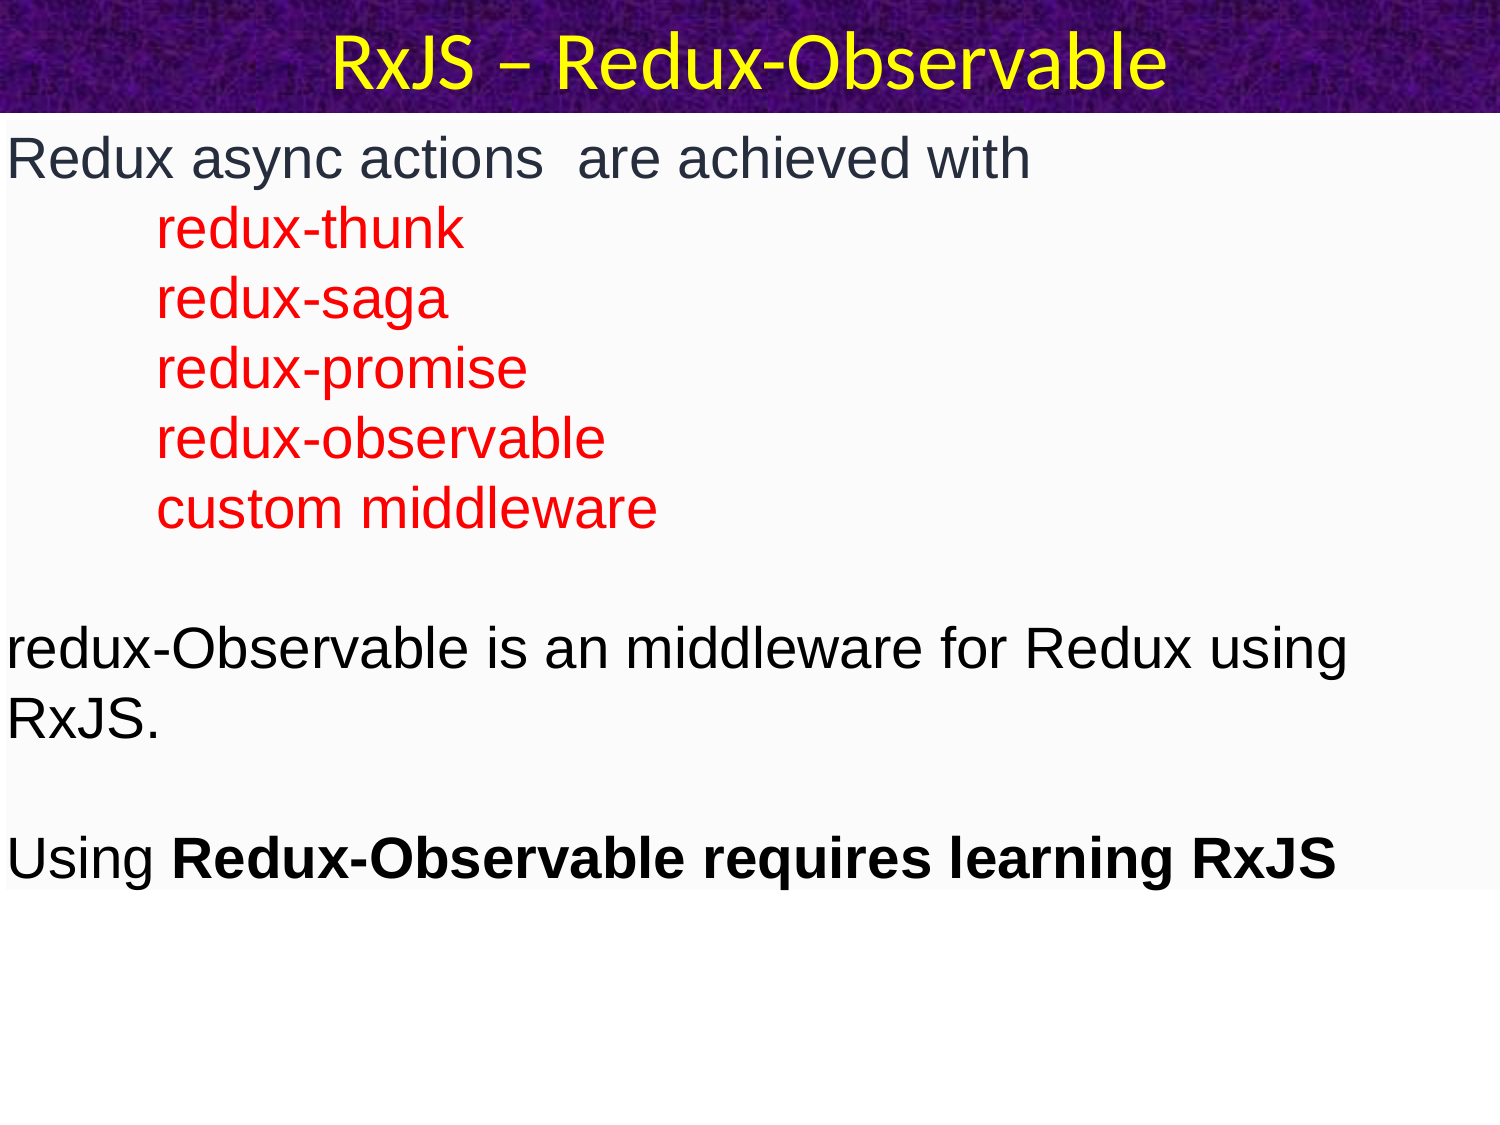

# RxJS – Redux-Observable

Redux async actions  are achieved with
	redux-thunk
	redux-saga
	redux-promise
	redux-observable
	custom middleware

redux-Observable is an middleware for Redux using RxJS.

Using Redux-Observable requires learning RxJS